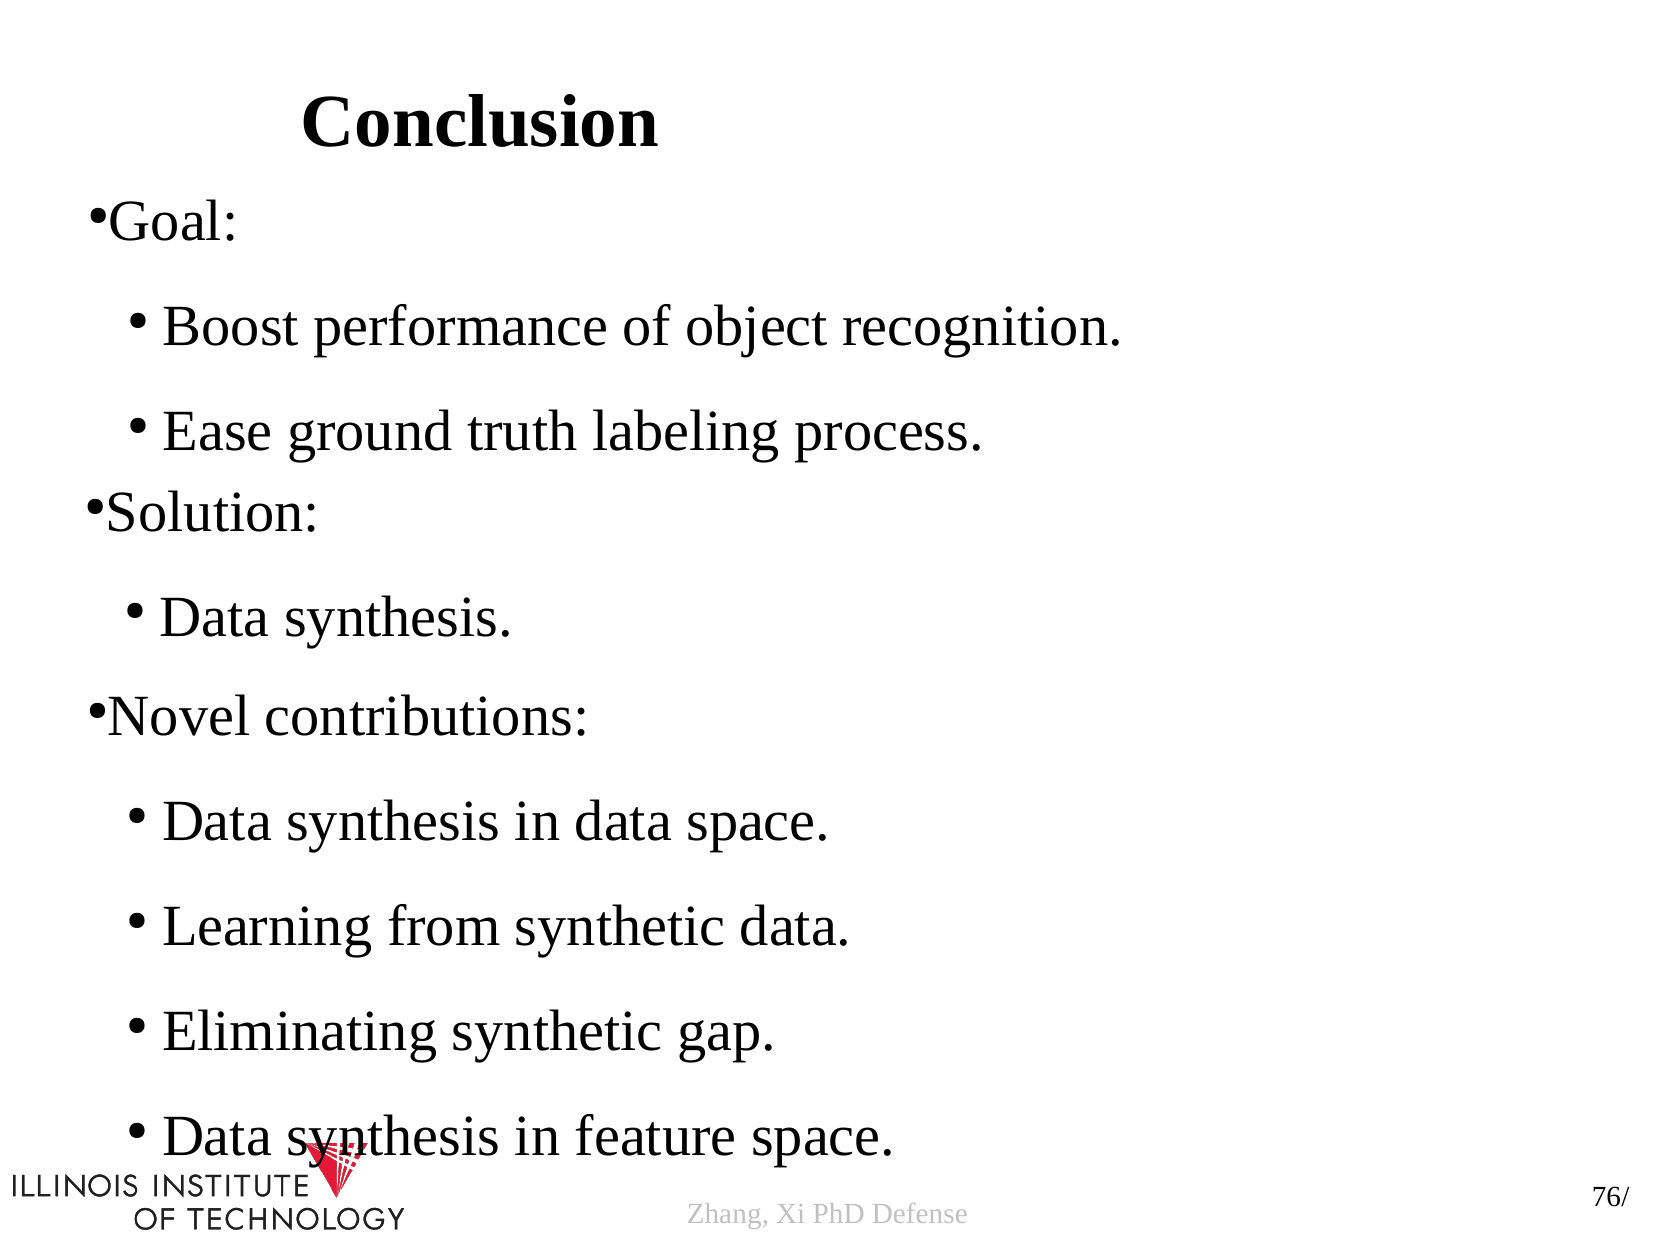

Conclusion
Goal:
Boost performance of object recognition.
Ease ground truth labeling process.
Solution:
Data synthesis.
Novel contributions:
Data synthesis in data space.
Learning from synthetic data.
Eliminating synthetic gap.
Data synthesis in feature space.
76/
Zhang, Xi PhD Defense